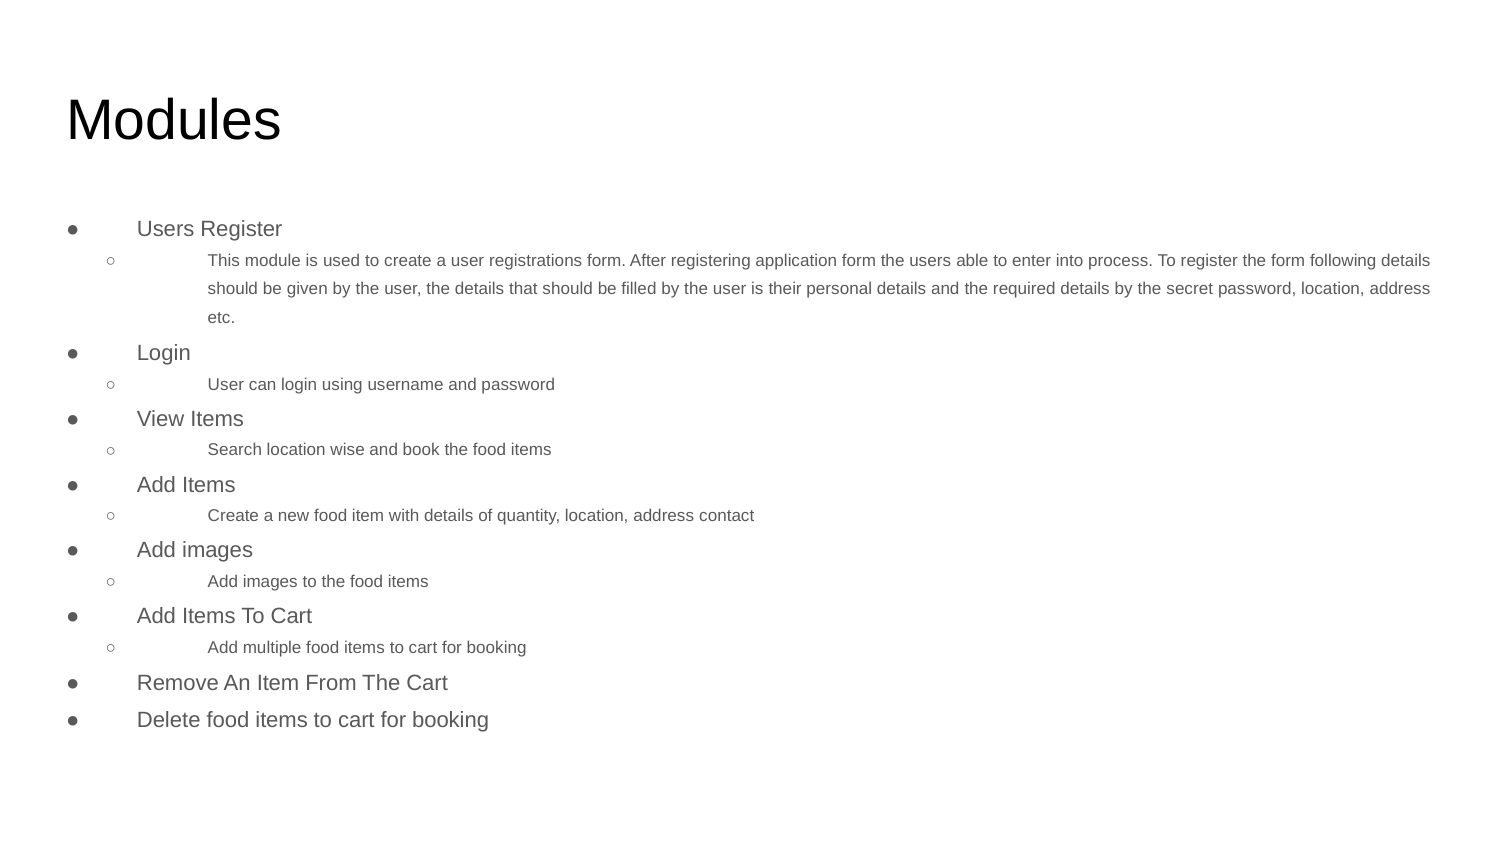

# Modules
Users Register
This module is used to create a user registrations form. After registering application form the users able to enter into process. To register the form following details should be given by the user, the details that should be filled by the user is their personal details and the required details by the secret password, location, address etc.
Login
User can login using username and password
View Items
Search location wise and book the food items
Add Items
Create a new food item with details of quantity, location, address contact
Add images
Add images to the food items
Add Items To Cart
Add multiple food items to cart for booking
Remove An Item From The Cart
Delete food items to cart for booking